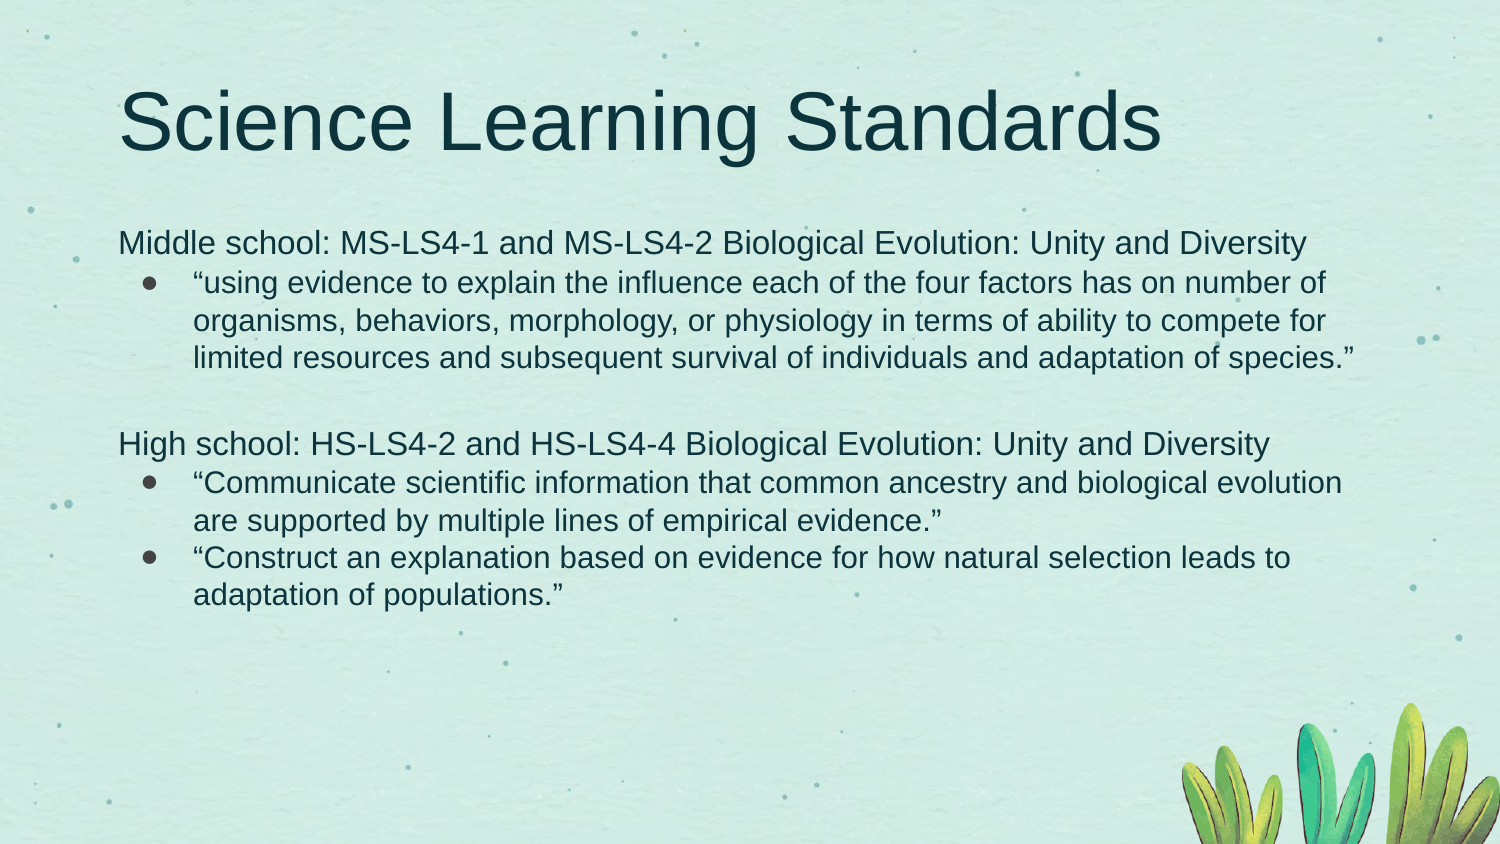

# Science Learning Standards
Middle school: MS-LS4-1 and MS-LS4-2 Biological Evolution: Unity and Diversity
“using evidence to explain the influence each of the four factors has on number of organisms, behaviors, morphology, or physiology in terms of ability to compete for limited resources and subsequent survival of individuals and adaptation of species.”

High school: HS-LS4-2 and HS-LS4-4 Biological Evolution: Unity and Diversity
“Communicate scientific information that common ancestry and biological evolution are supported by multiple lines of empirical evidence.”
“Construct an explanation based on evidence for how natural selection leads to adaptation of populations.”